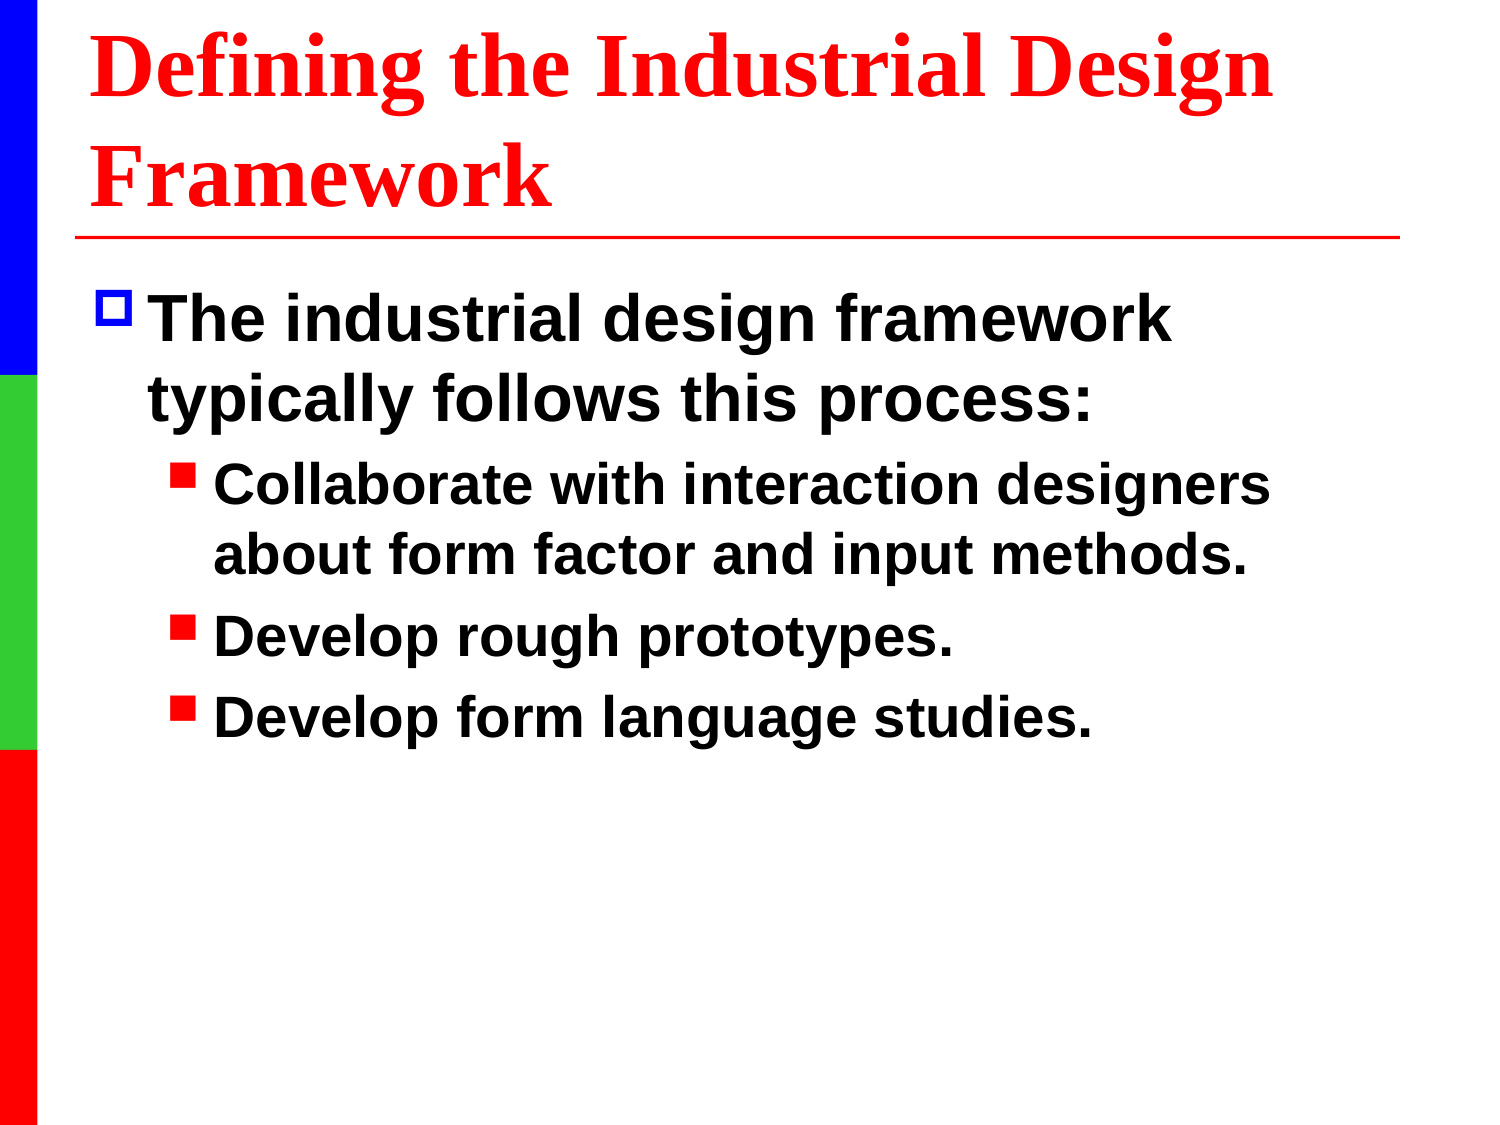

# Defining the Industrial Design Framework
The industrial design framework typically follows this process:
Collaborate with interaction designers about form factor and input methods.
Develop rough prototypes.
Develop form language studies.